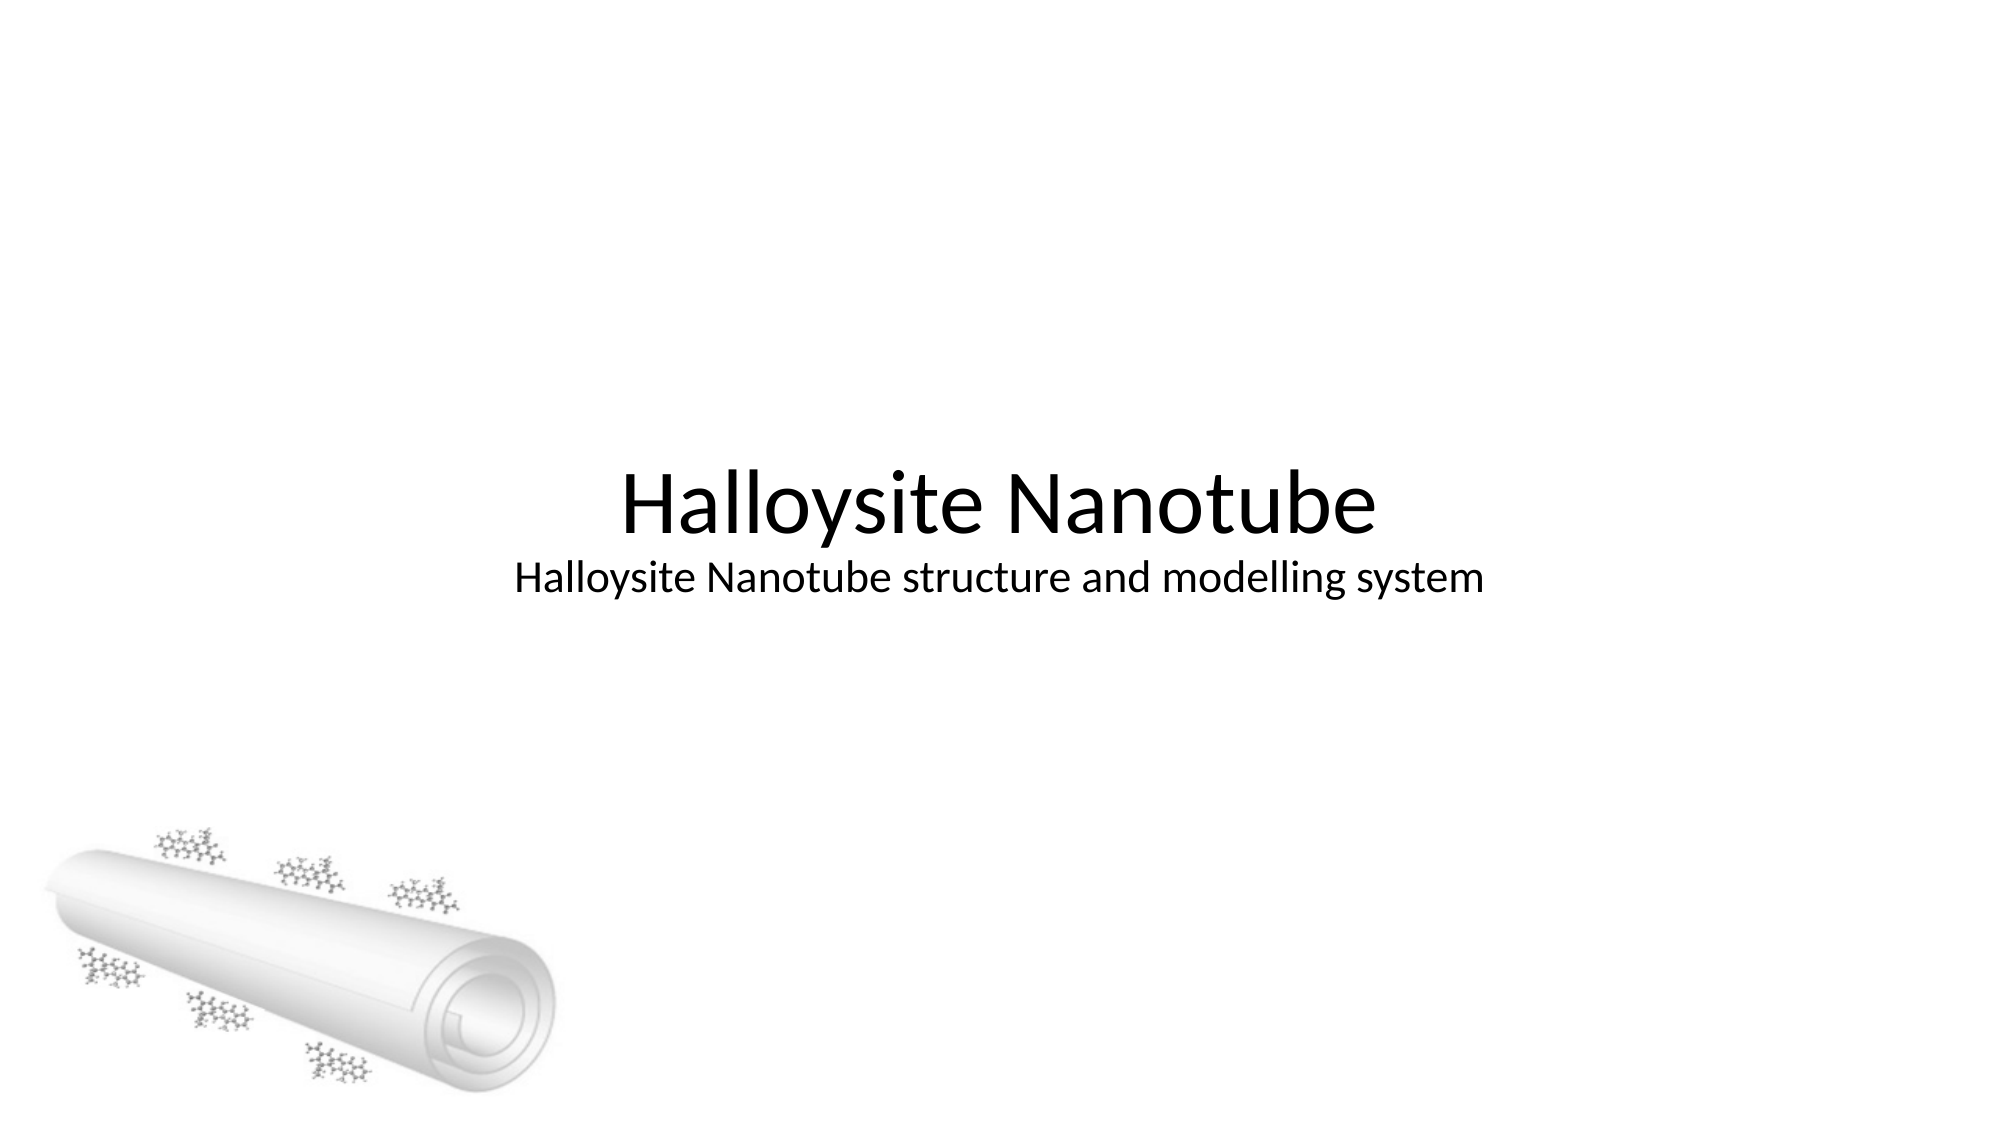

# Halloysite Nanotube Halloysite Nanotube structure and modelling system